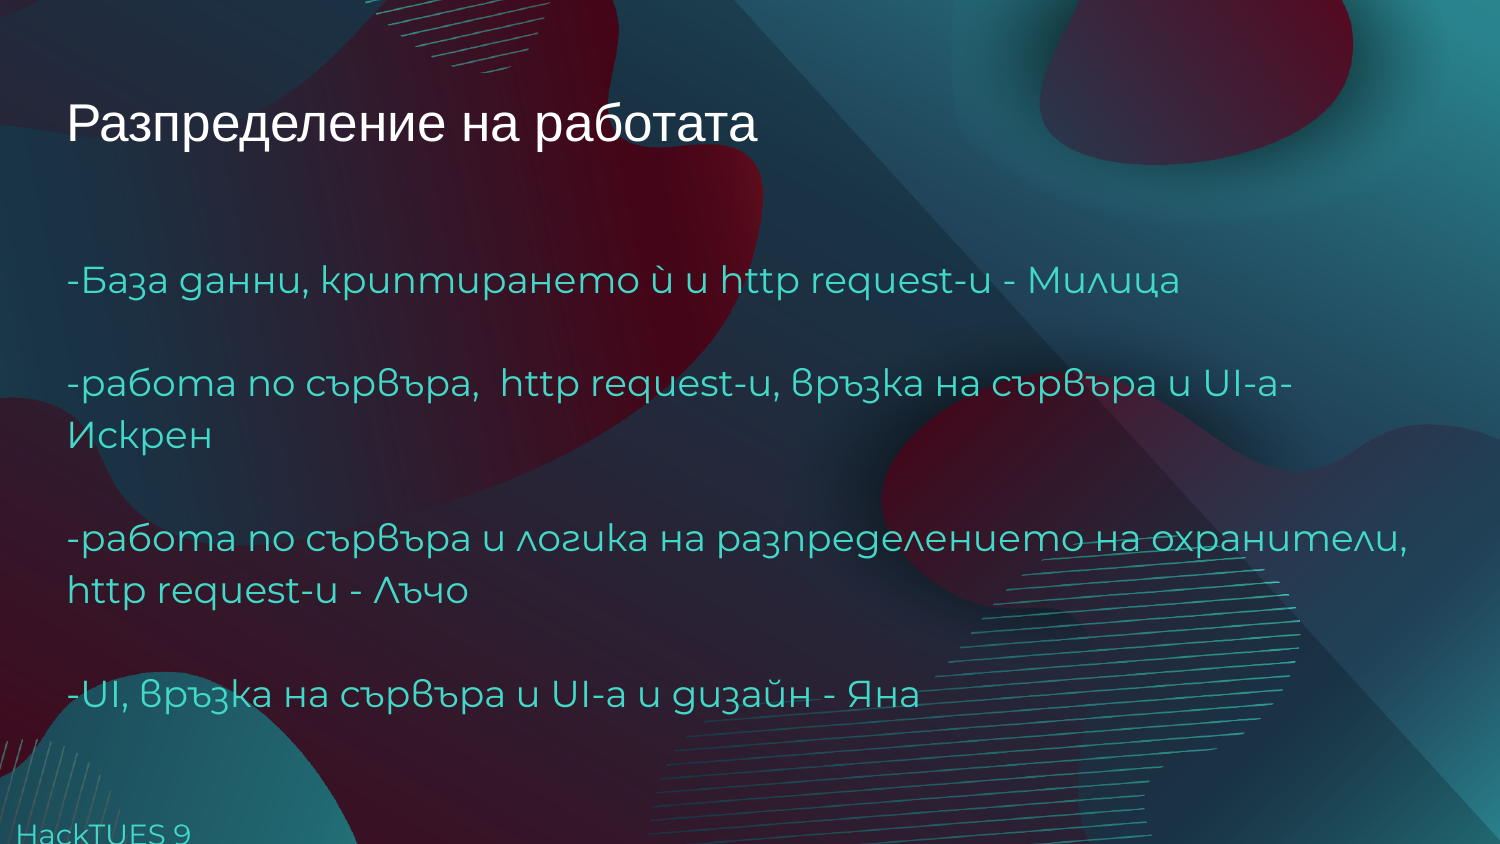

# Разпределение на работата

-База данни, криптирането ѝ и http request-и - Милица

-работа по сървъра,  http request-и, връзка на сървъра и UI-а- Искрен

-работа по сървъра и логика на разпределението на охранители,  http request-и - Лъчо

-UI, връзка на сървъра и UI-а и дизайн - Яна